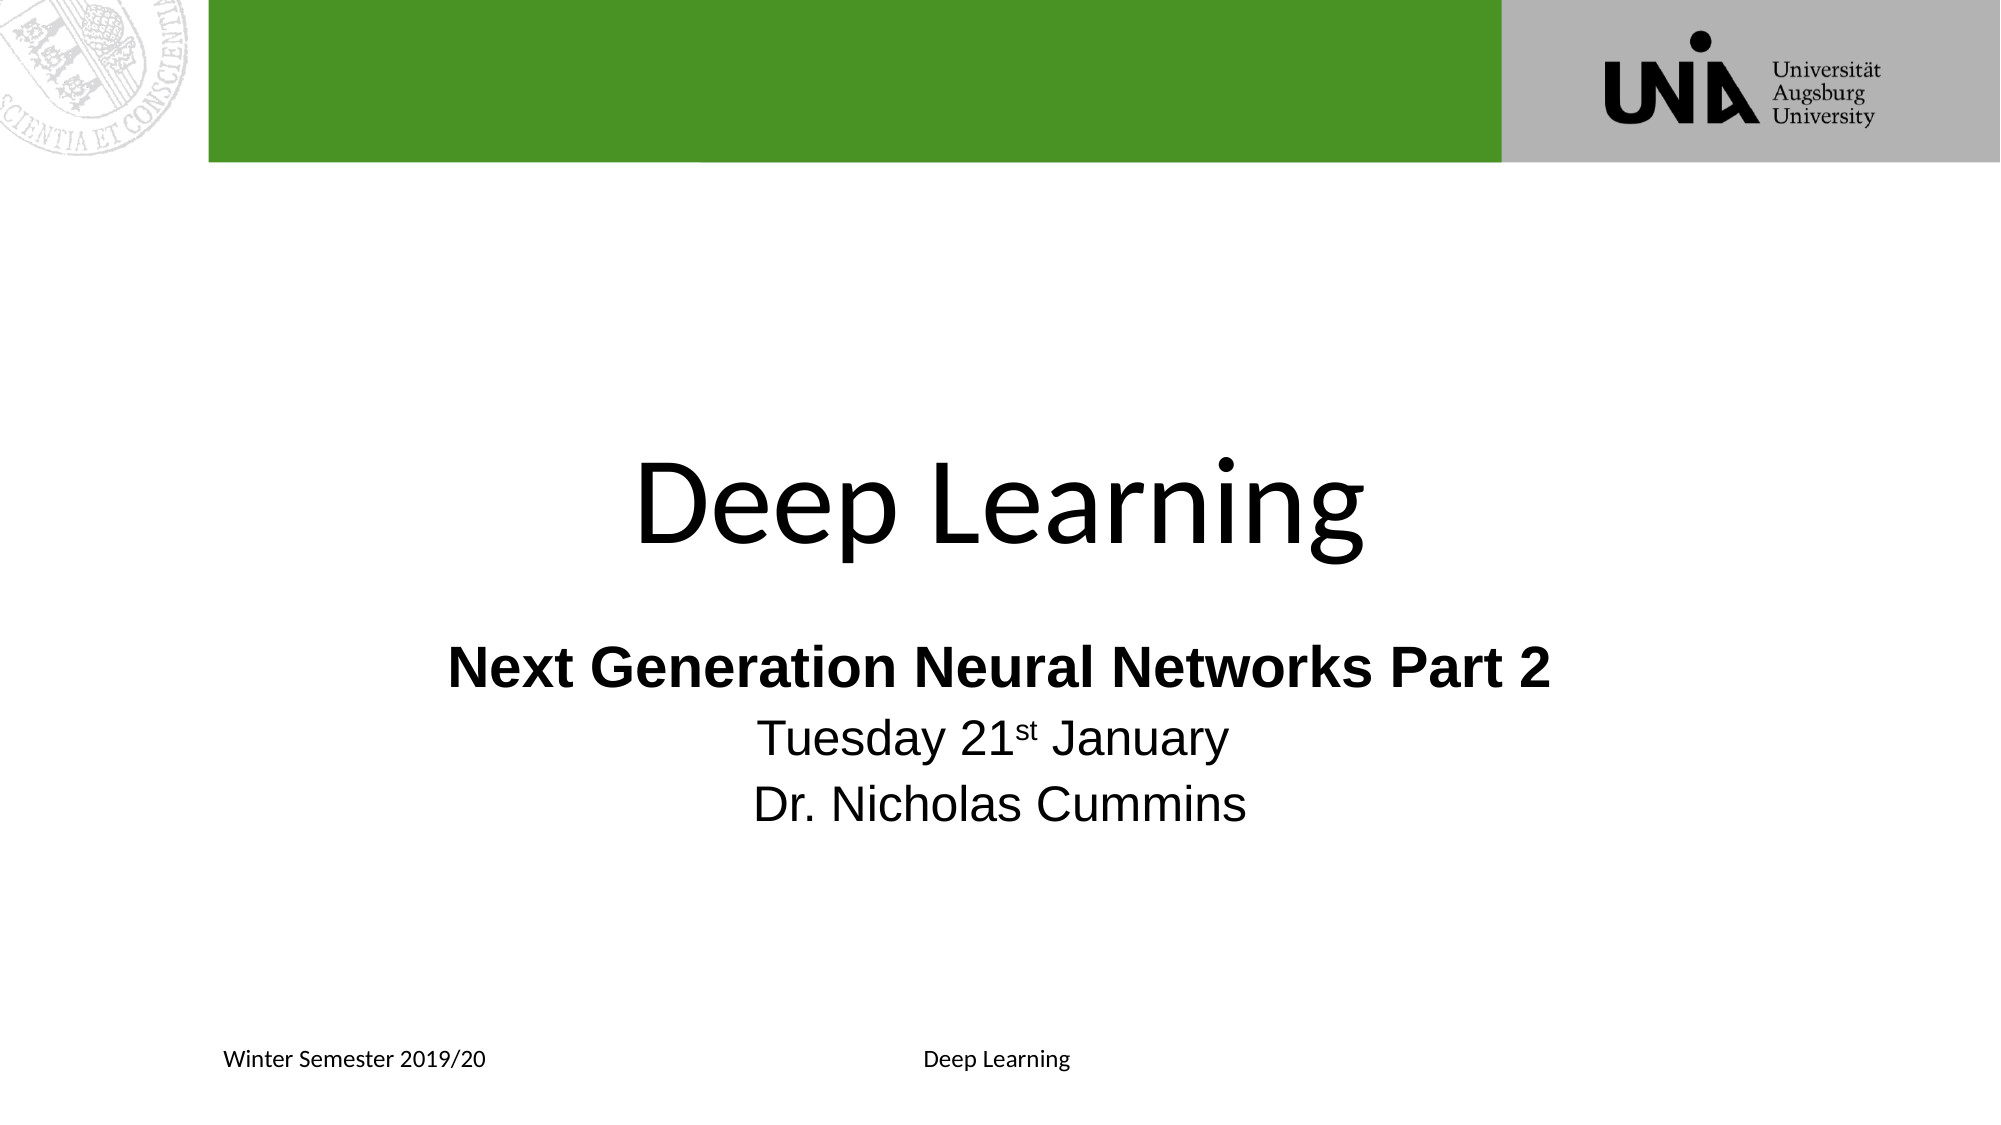

Deep Learning
Next Generation Neural Networks Part 2
Tuesday 21st January
Dr. Nicholas Cummins